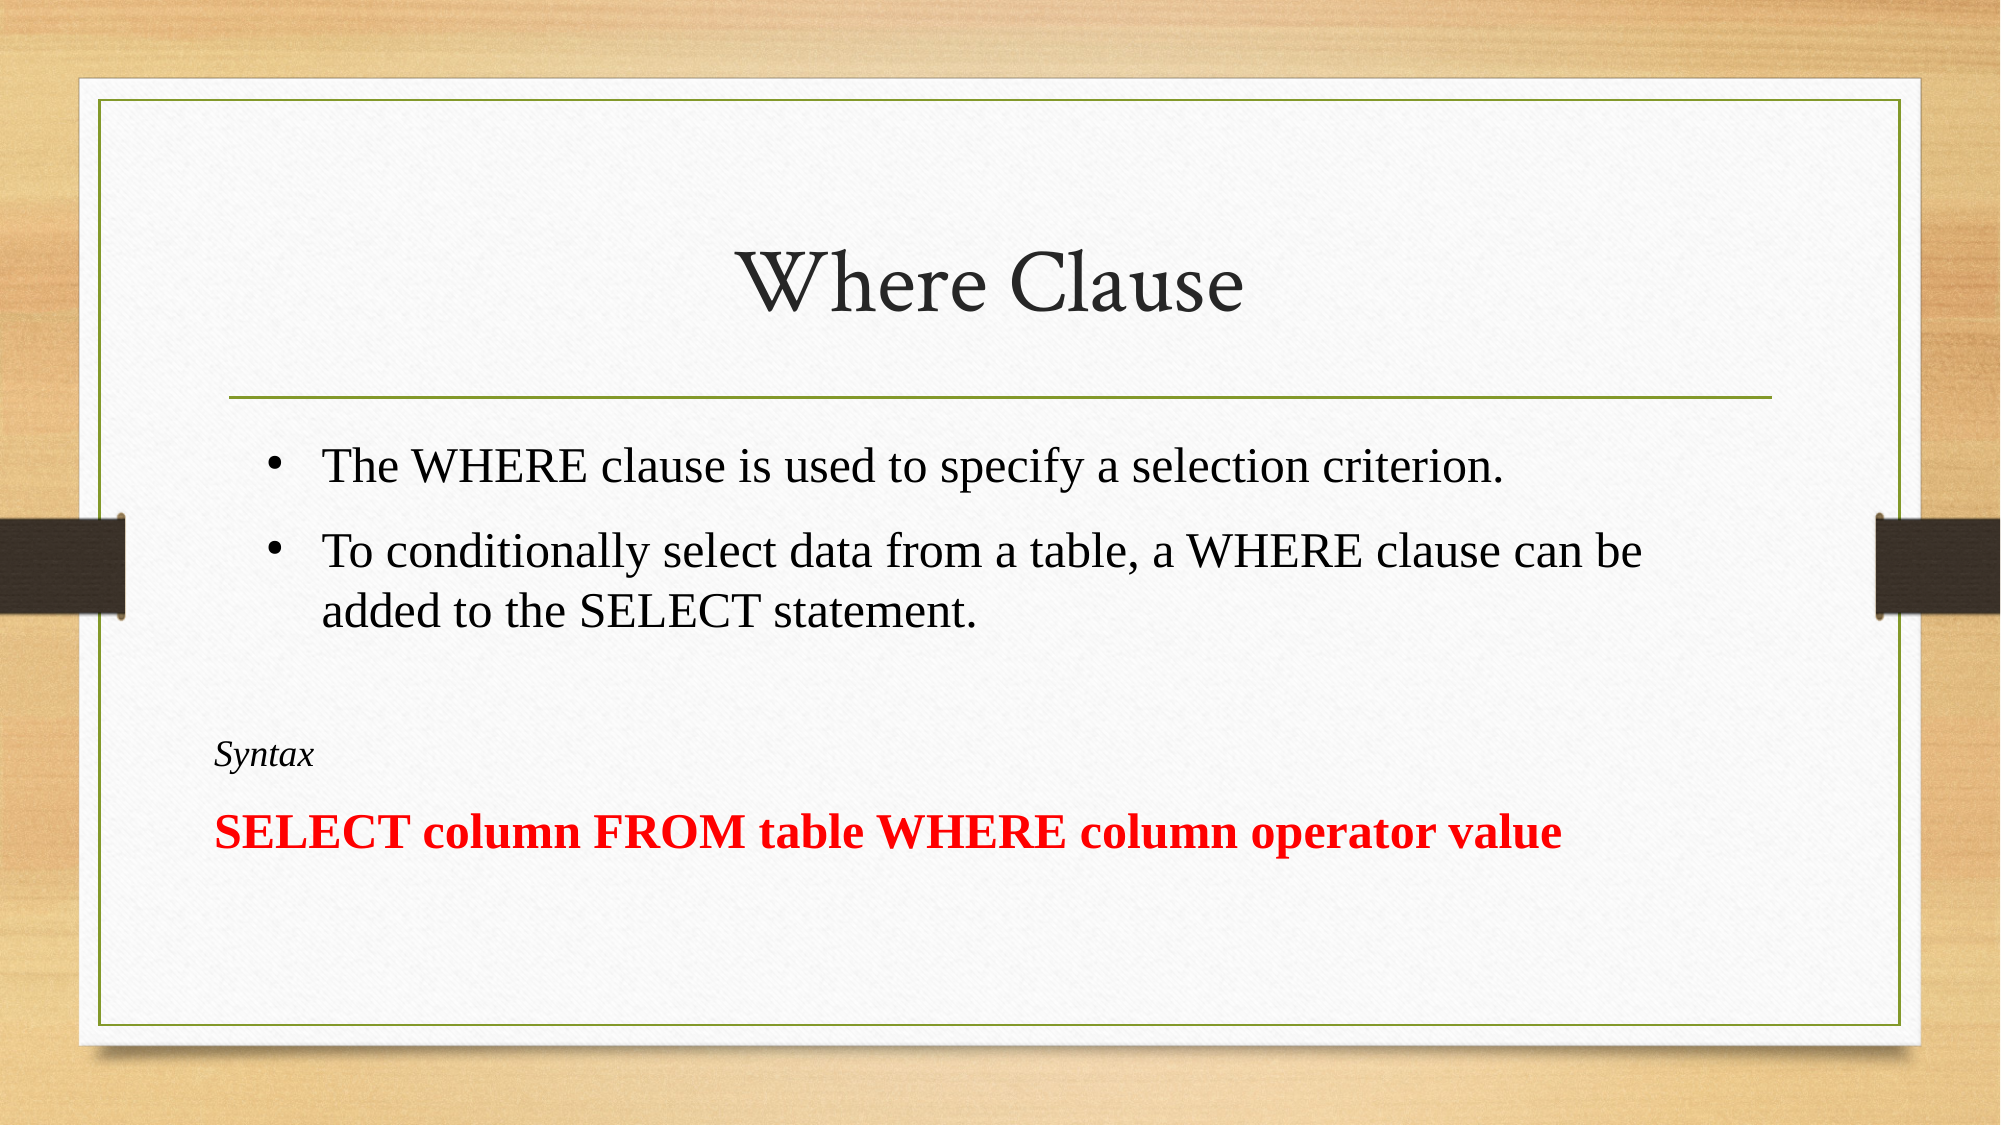

# Where Clause
The WHERE clause is used to specify a selection criterion.
To conditionally select data from a table, a WHERE clause can be added to the SELECT statement.
Syntax
SELECT column FROM table WHERE column operator value